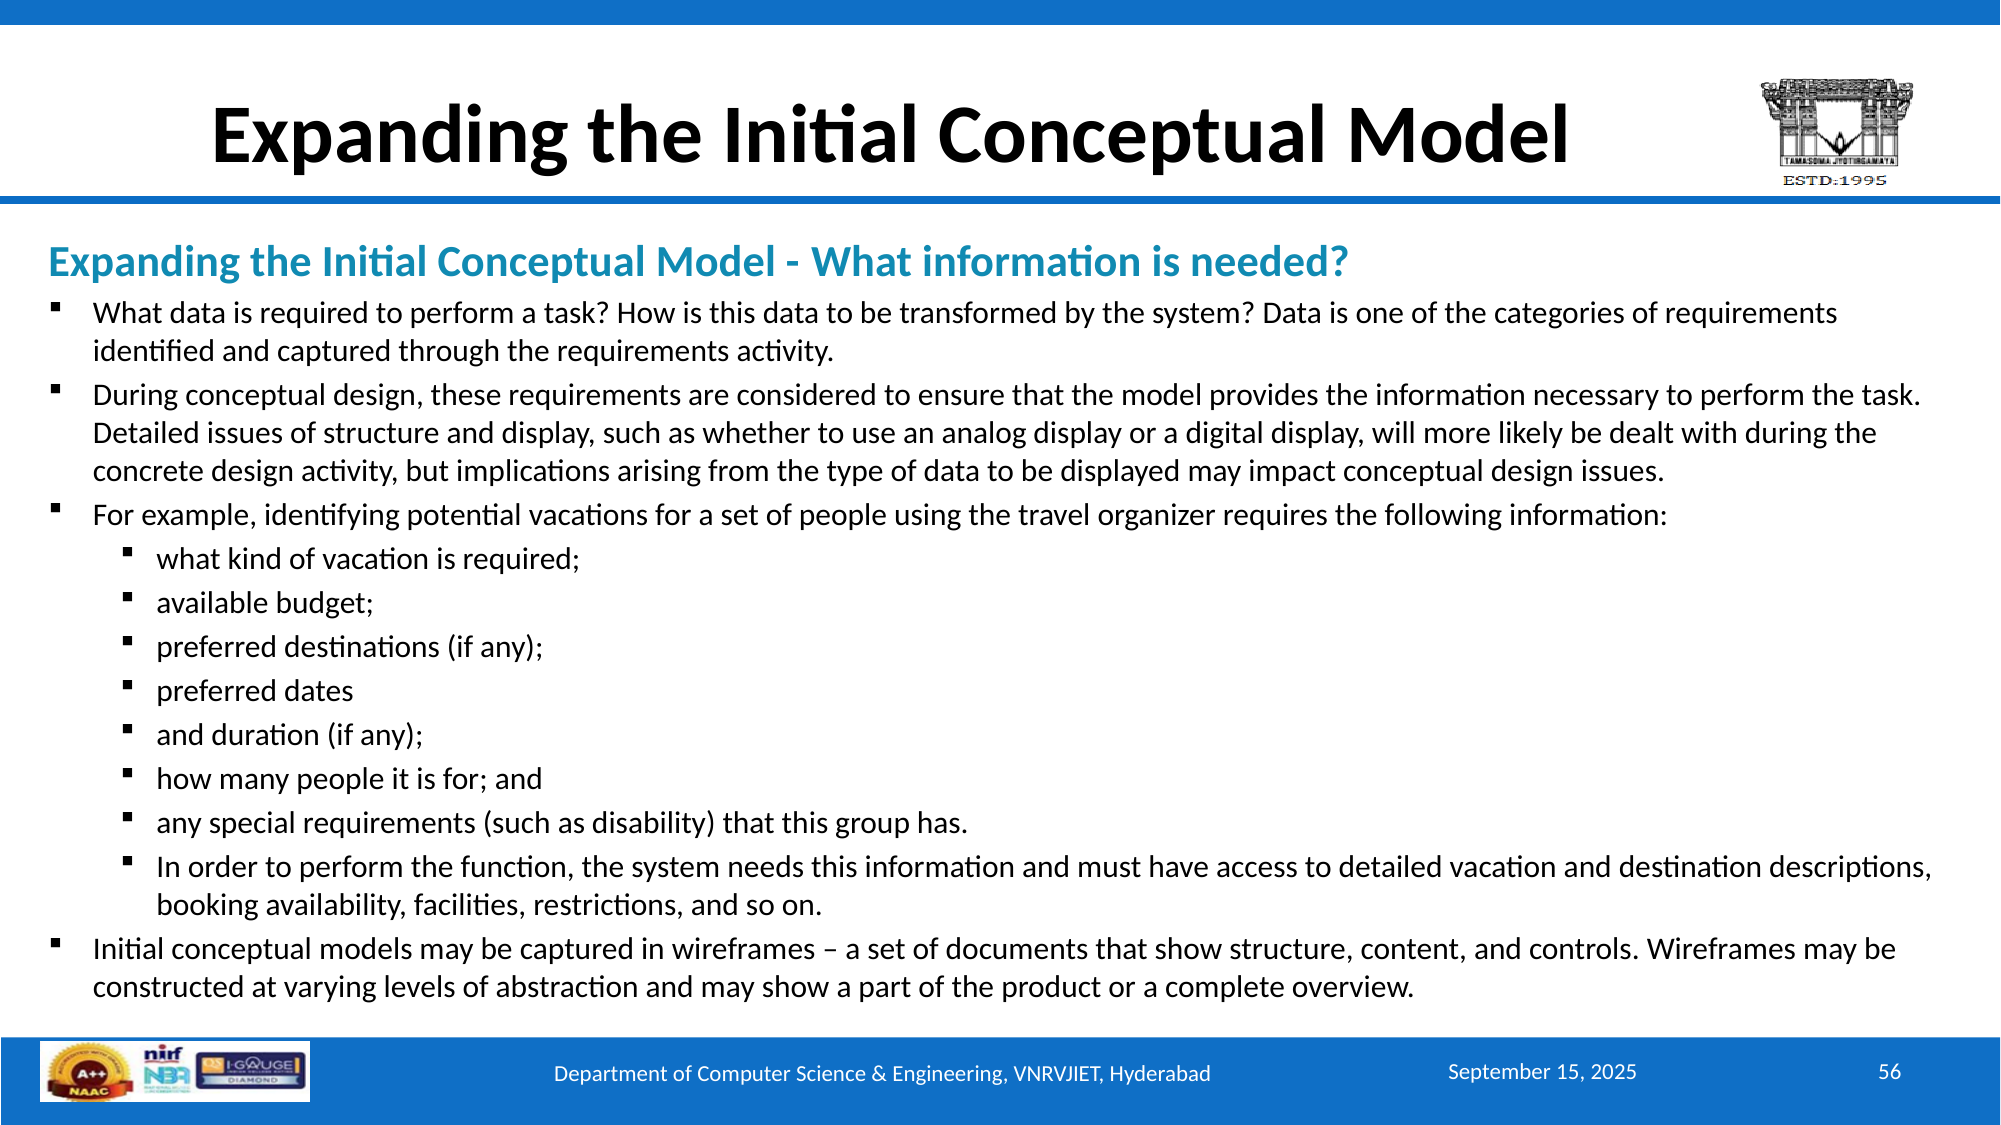

# Expanding the Initial Conceptual Model
Expanding the Initial Conceptual Model - What information is needed?
What data is required to perform a task? How is this data to be transformed by the system? Data is one of the categories of requirements identified and captured through the requirements activity.
During conceptual design, these requirements are considered to ensure that the model provides the information necessary to perform the task. Detailed issues of structure and display, such as whether to use an analog display or a digital display, will more likely be dealt with during the concrete design activity, but implications arising from the type of data to be displayed may impact conceptual design issues.
For example, identifying potential vacations for a set of people using the travel organizer requires the following information:
what kind of vacation is required;
available budget;
preferred destinations (if any);
preferred dates
and duration (if any);
how many people it is for; and
any special requirements (such as disability) that this group has.
In order to perform the function, the system needs this information and must have access to detailed vacation and destination descriptions, booking availability, facilities, restrictions, and so on.
Initial conceptual models may be captured in wireframes – a set of documents that show structure, content, and controls. Wireframes may be constructed at varying levels of abstraction and may show a part of the product or a complete overview.
September 15, 2025
56
Department of Computer Science & Engineering, VNRVJIET, Hyderabad